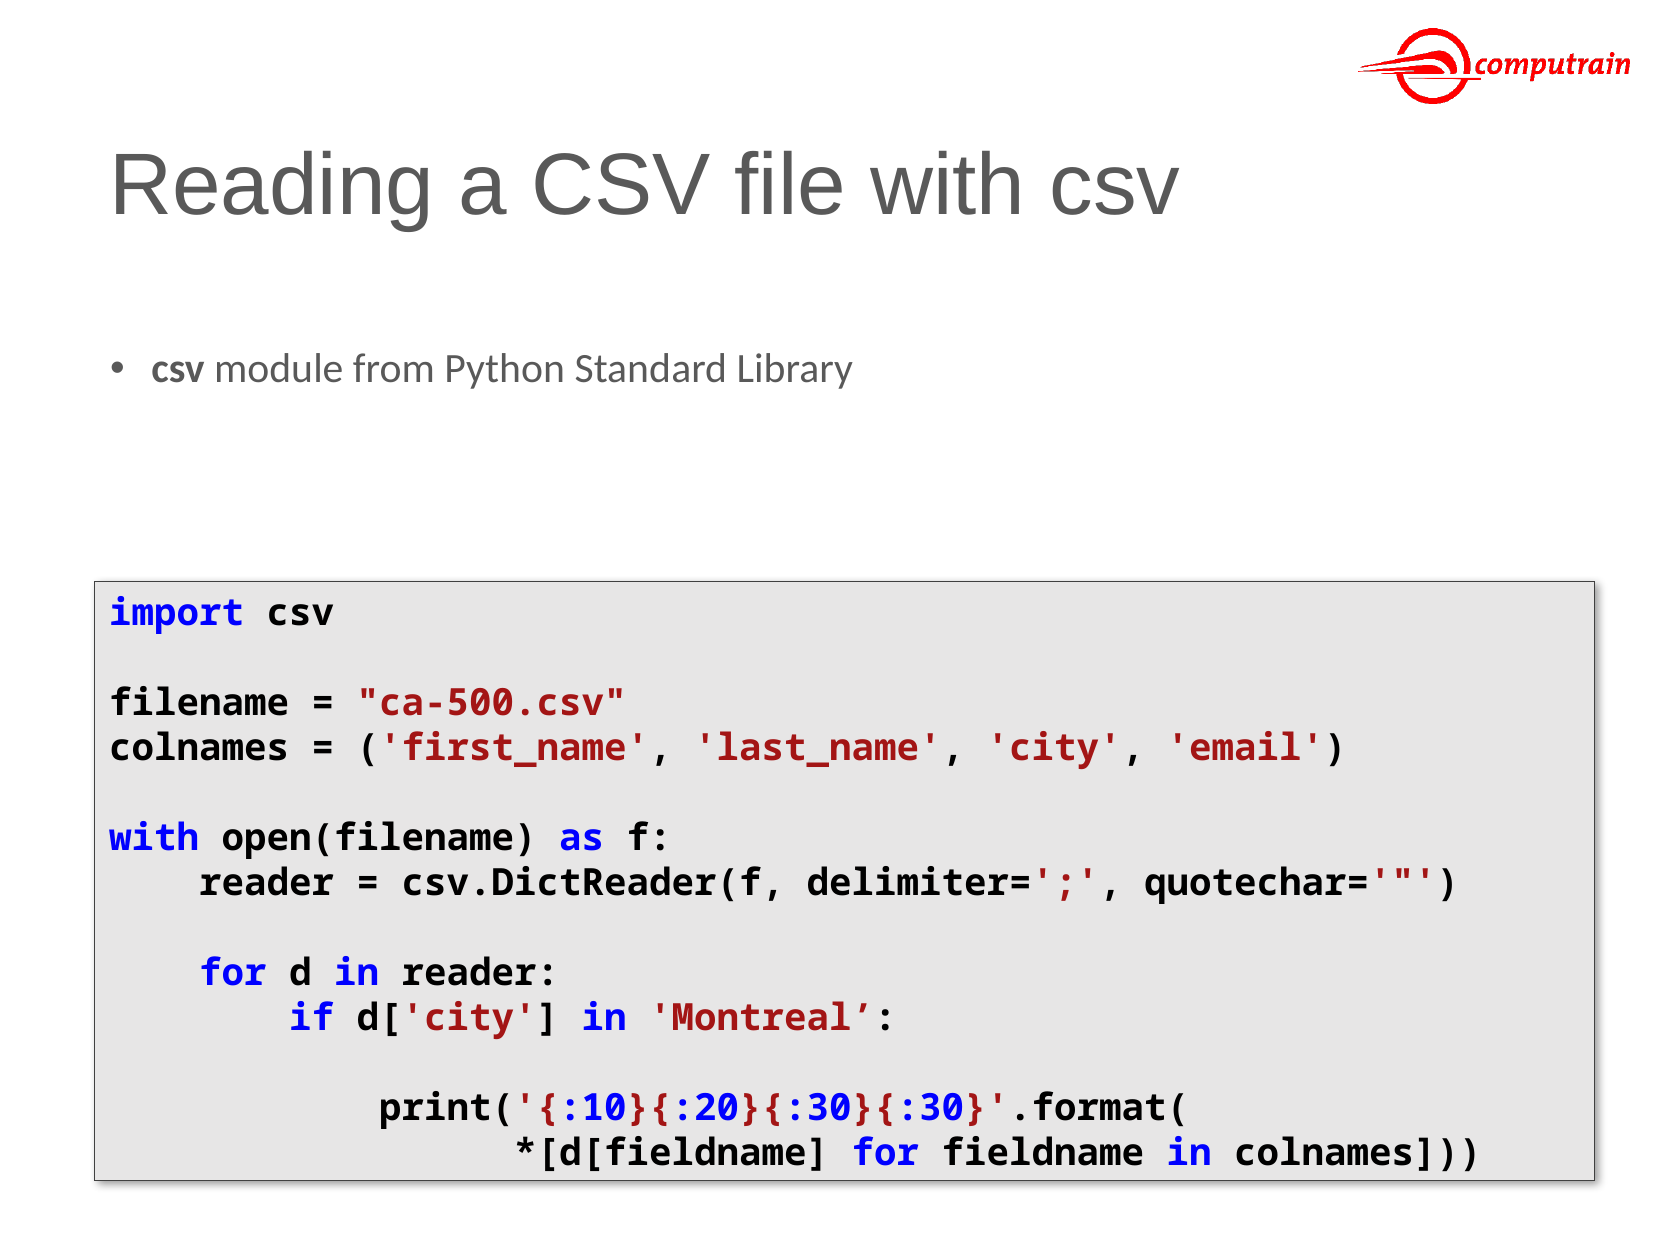

# Reading a CSV file with csv
csv module from Python Standard Library
import csv
filename = "ca-500.csv"
colnames = ('first_name', 'last_name', 'city', 'email')
with open(filename) as f:
    reader = csv.DictReader(f, delimiter=';', quotechar='"')
    for d in reader:
        if d['city'] in 'Montreal’:
            print('{:10}{:20}{:30}{:30}'.format(
                  *[d[fieldname] for fieldname in colnames]))